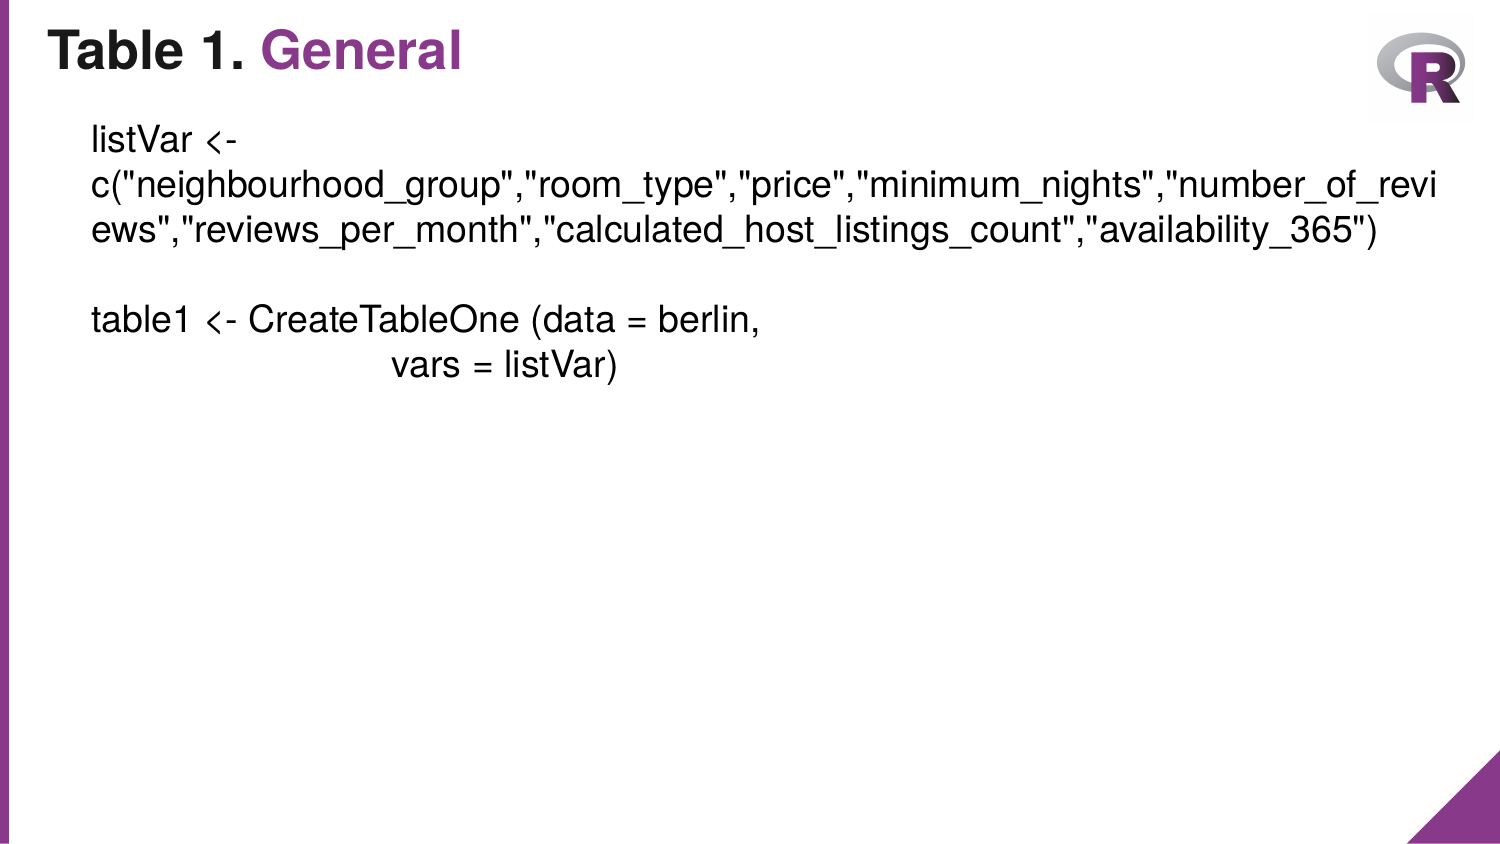

# Table 1. General
listVar <-c("neighbourhood_group","room_type","price","minimum_nights","number_of_reviews","reviews_per_month","calculated_host_listings_count","availability_365")

table1 <- CreateTableOne (data = berlin,
		vars = listVar)